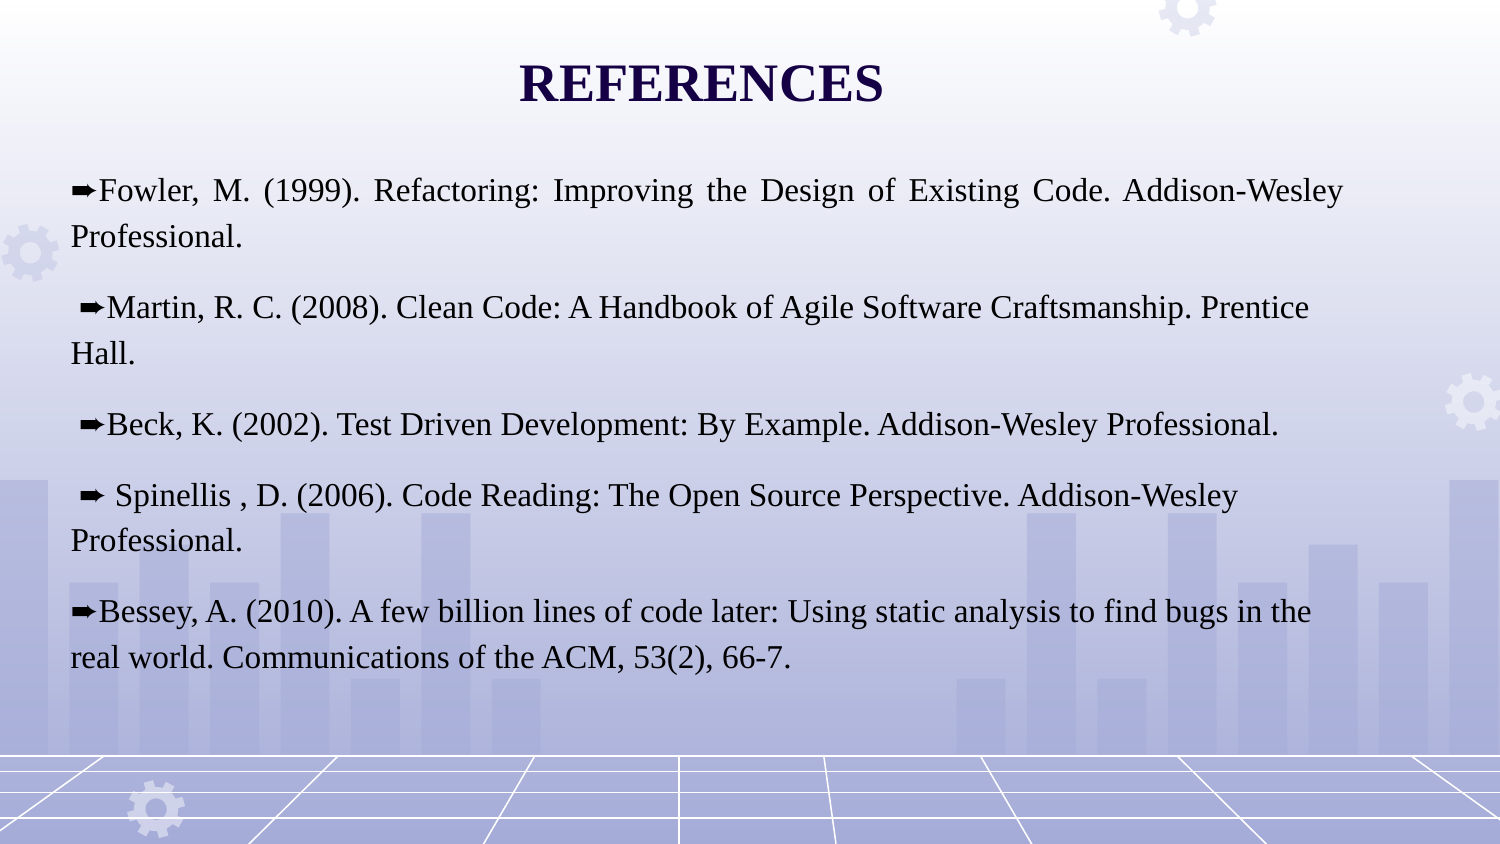

# REFERENCES

➨Fowler, M. (1999). Refactoring: Improving the Design of Existing Code. Addison-Wesley Professional.
 ➨Martin, R. C. (2008). Clean Code: A Handbook of Agile Software Craftsmanship. Prentice Hall.
 ➨Beck, K. (2002). Test Driven Development: By Example. Addison-Wesley Professional.
 ➨ Spinellis , D. (2006). Code Reading: The Open Source Perspective. Addison-Wesley Professional.
➨Bessey, A. (2010). A few billion lines of code later: Using static analysis to find bugs in the real world. Communications of the ACM, 53(2), 66-7.